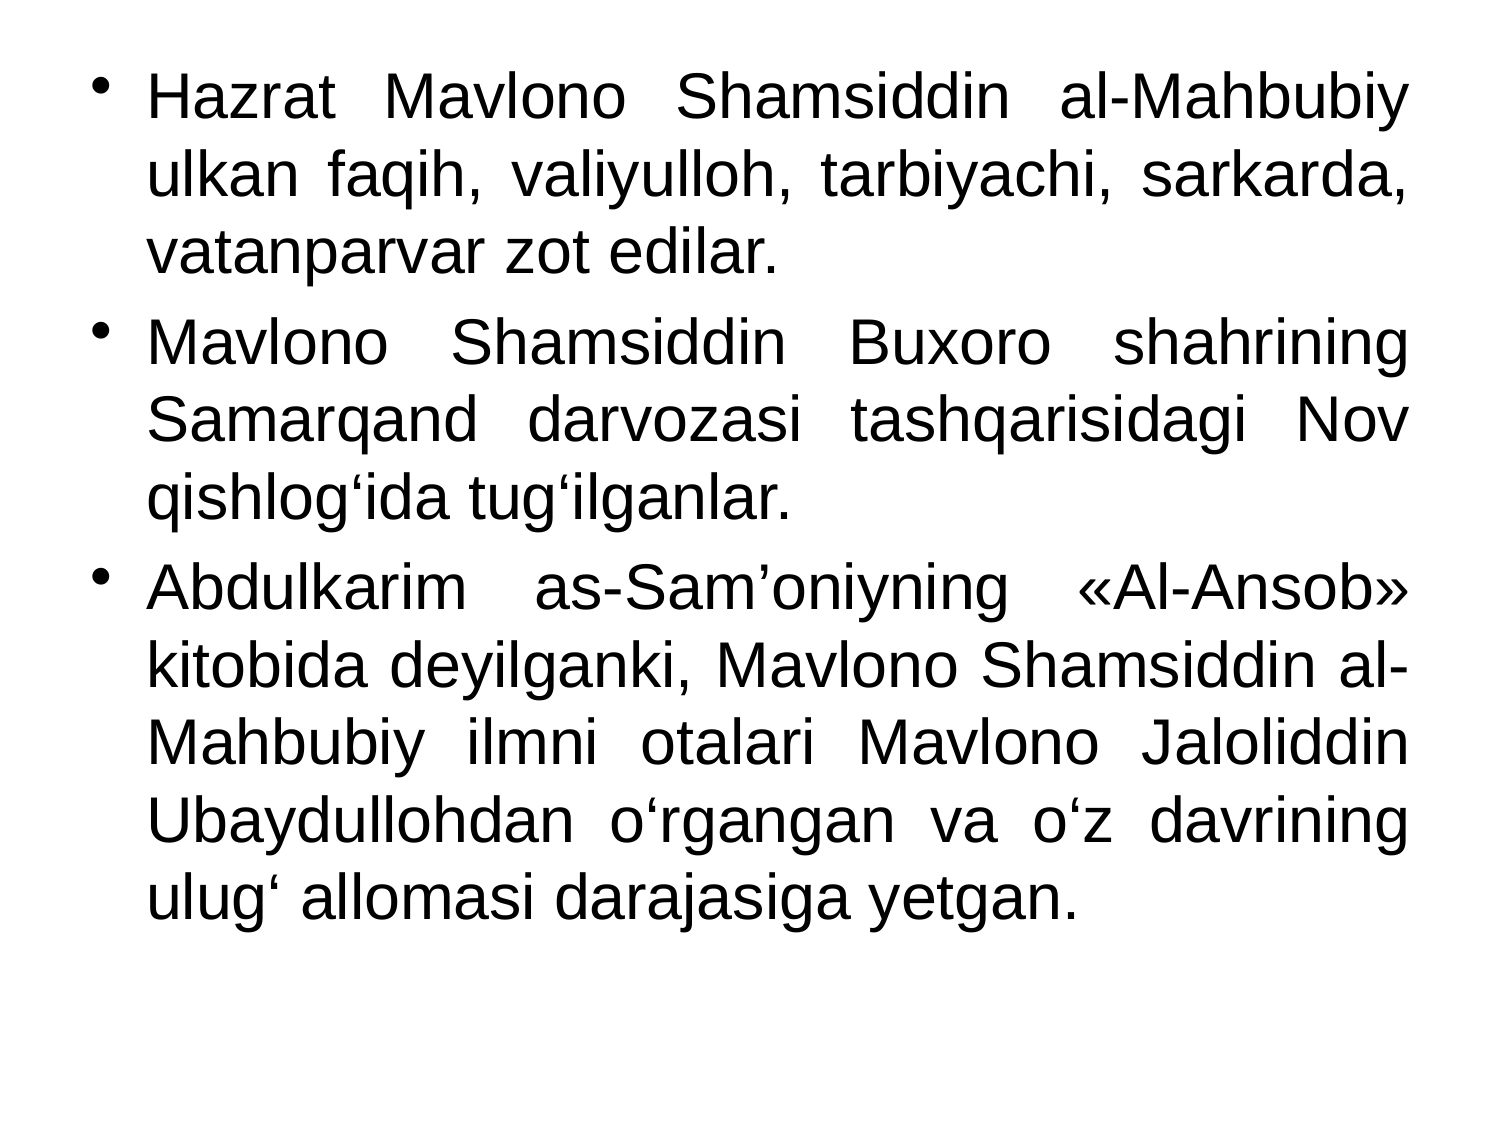

Hazrat Mavlono Shamsiddin al-Mahbubiy ulkan faqih, valiyulloh, tarbiyachi, sarkarda, vatanparvar zot edilar.
Mavlono Shamsiddin Buxoro shahrining Samarqand darvozasi tashqarisidagi Nov qishlog‘ida tug‘ilganlar.
Abdulkarim as-Sam’oniyning «Al-Ansob» kitobida deyilganki, Mavlono Shamsiddin al-Mahbubiy ilmni otalari Mavlono Jaloliddin Ubaydullohdan o‘rgangan va o‘z davrining ulug‘ allomasi darajasiga yetgan.